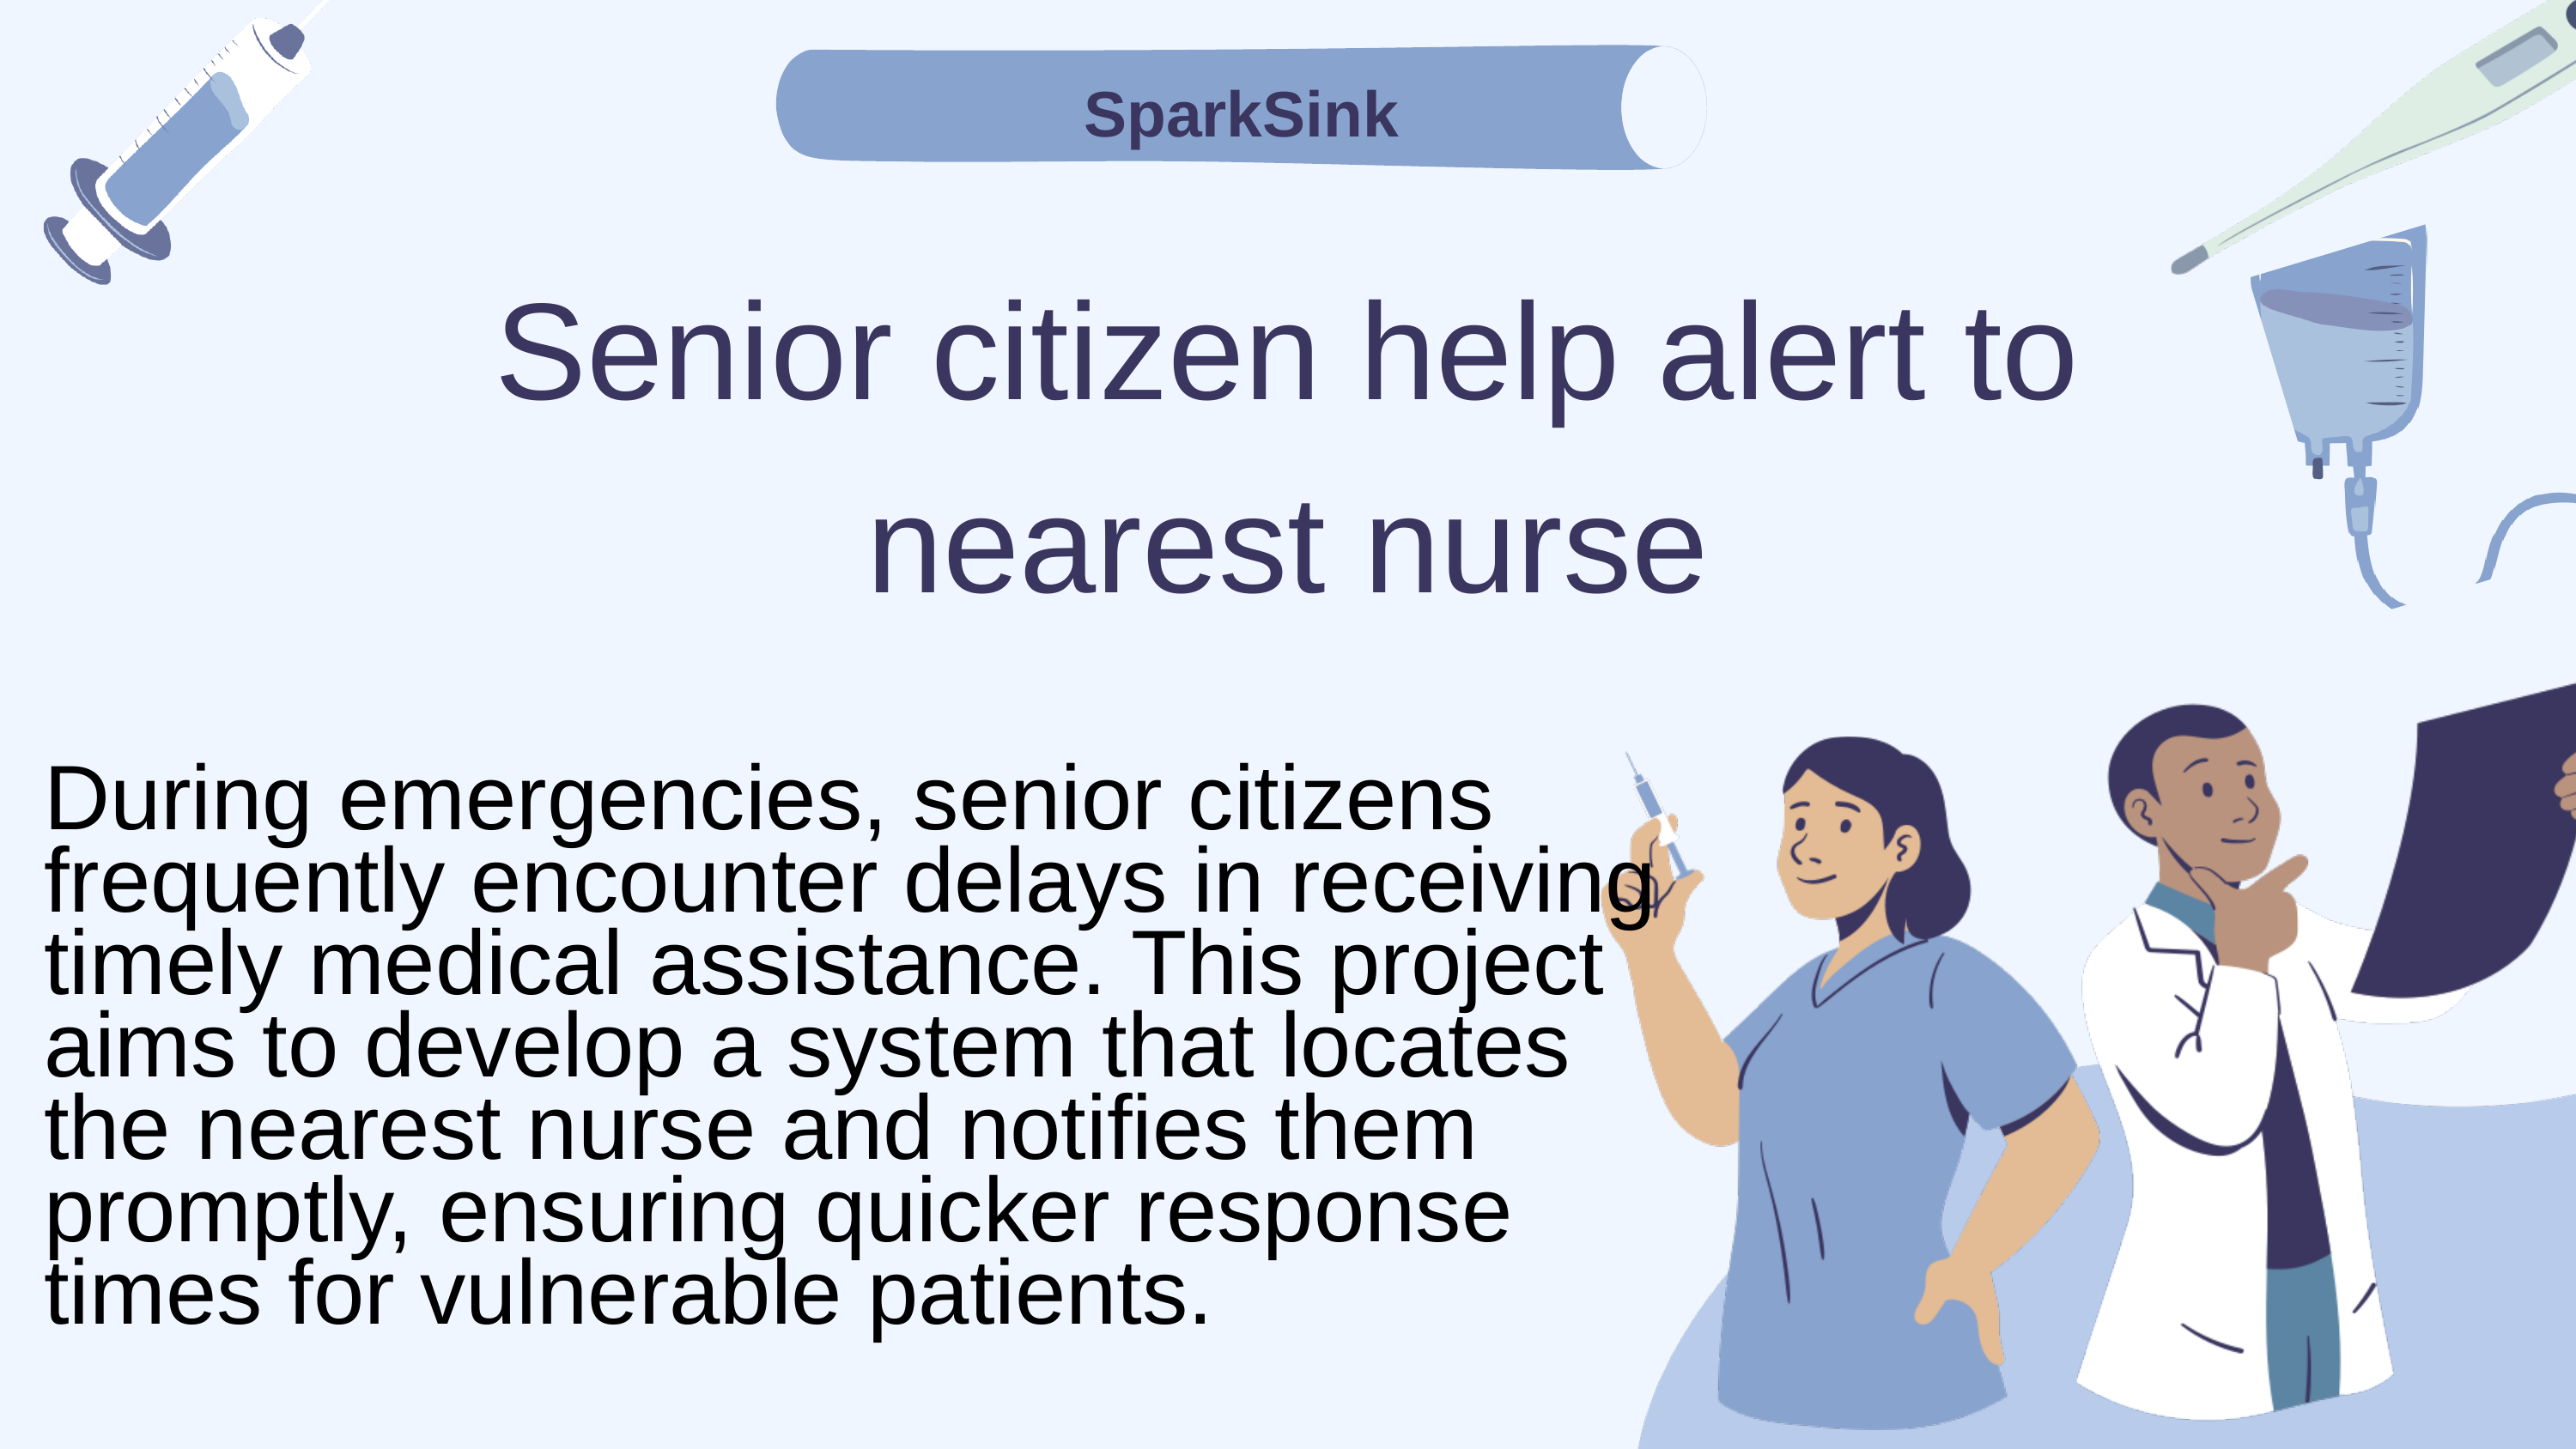

SparkSink

Senior citizen help alert to nearest nurse

During emergencies, senior citizens frequently encounter delays in receiving timely medical assistance. This project aims to develop a system that locates the nearest nurse and notifies them promptly, ensuring quicker response times for vulnerable patients.